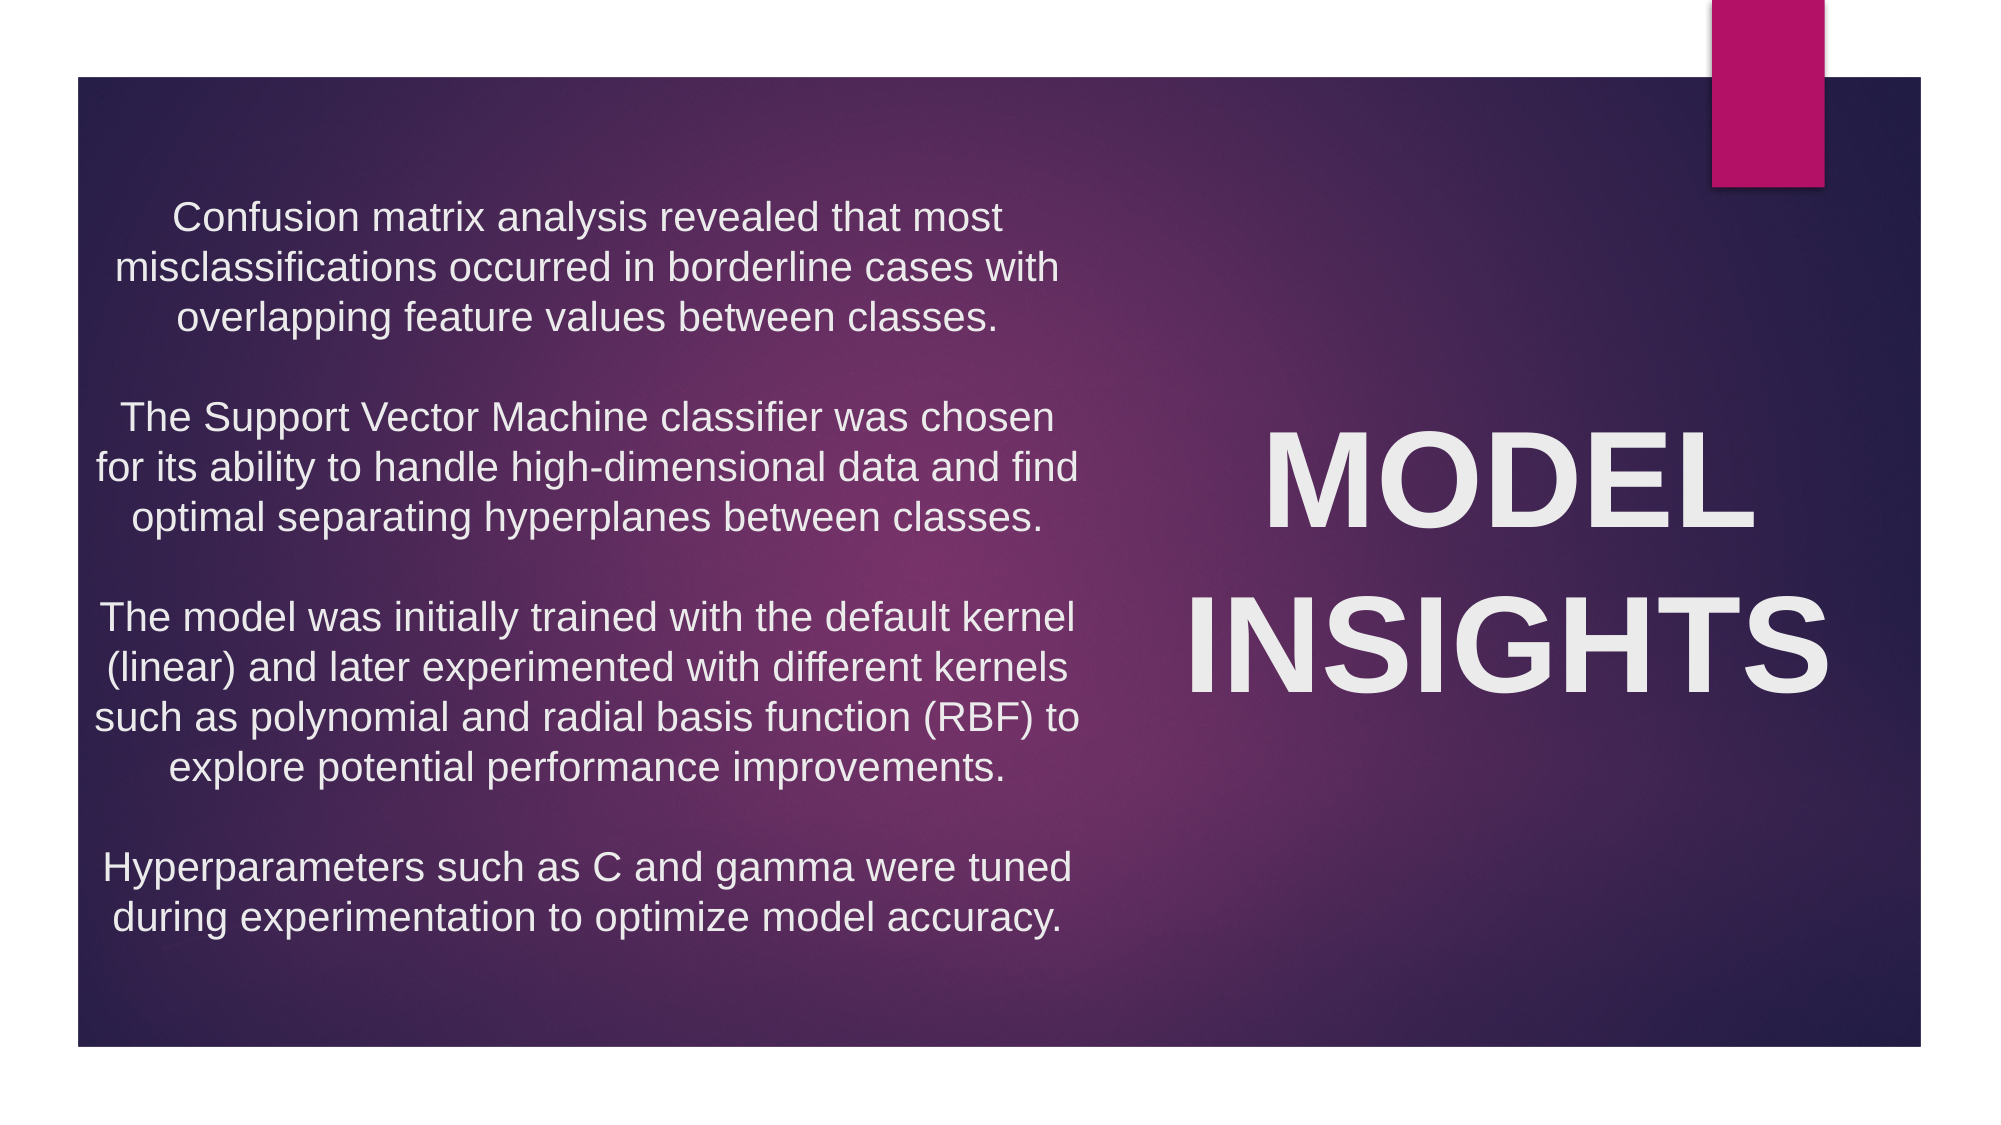

# Confusion matrix analysis revealed that most misclassifications occurred in borderline cases with overlapping feature values between classes. The Support Vector Machine classifier was chosen for its ability to handle high-dimensional data and find optimal separating hyperplanes between classes. The model was initially trained with the default kernel (linear) and later experimented with different kernels such as polynomial and radial basis function (RBF) to explore potential performance improvements. Hyperparameters such as C and gamma were tuned during experimentation to optimize model accuracy.
MODEL INSIGHTS